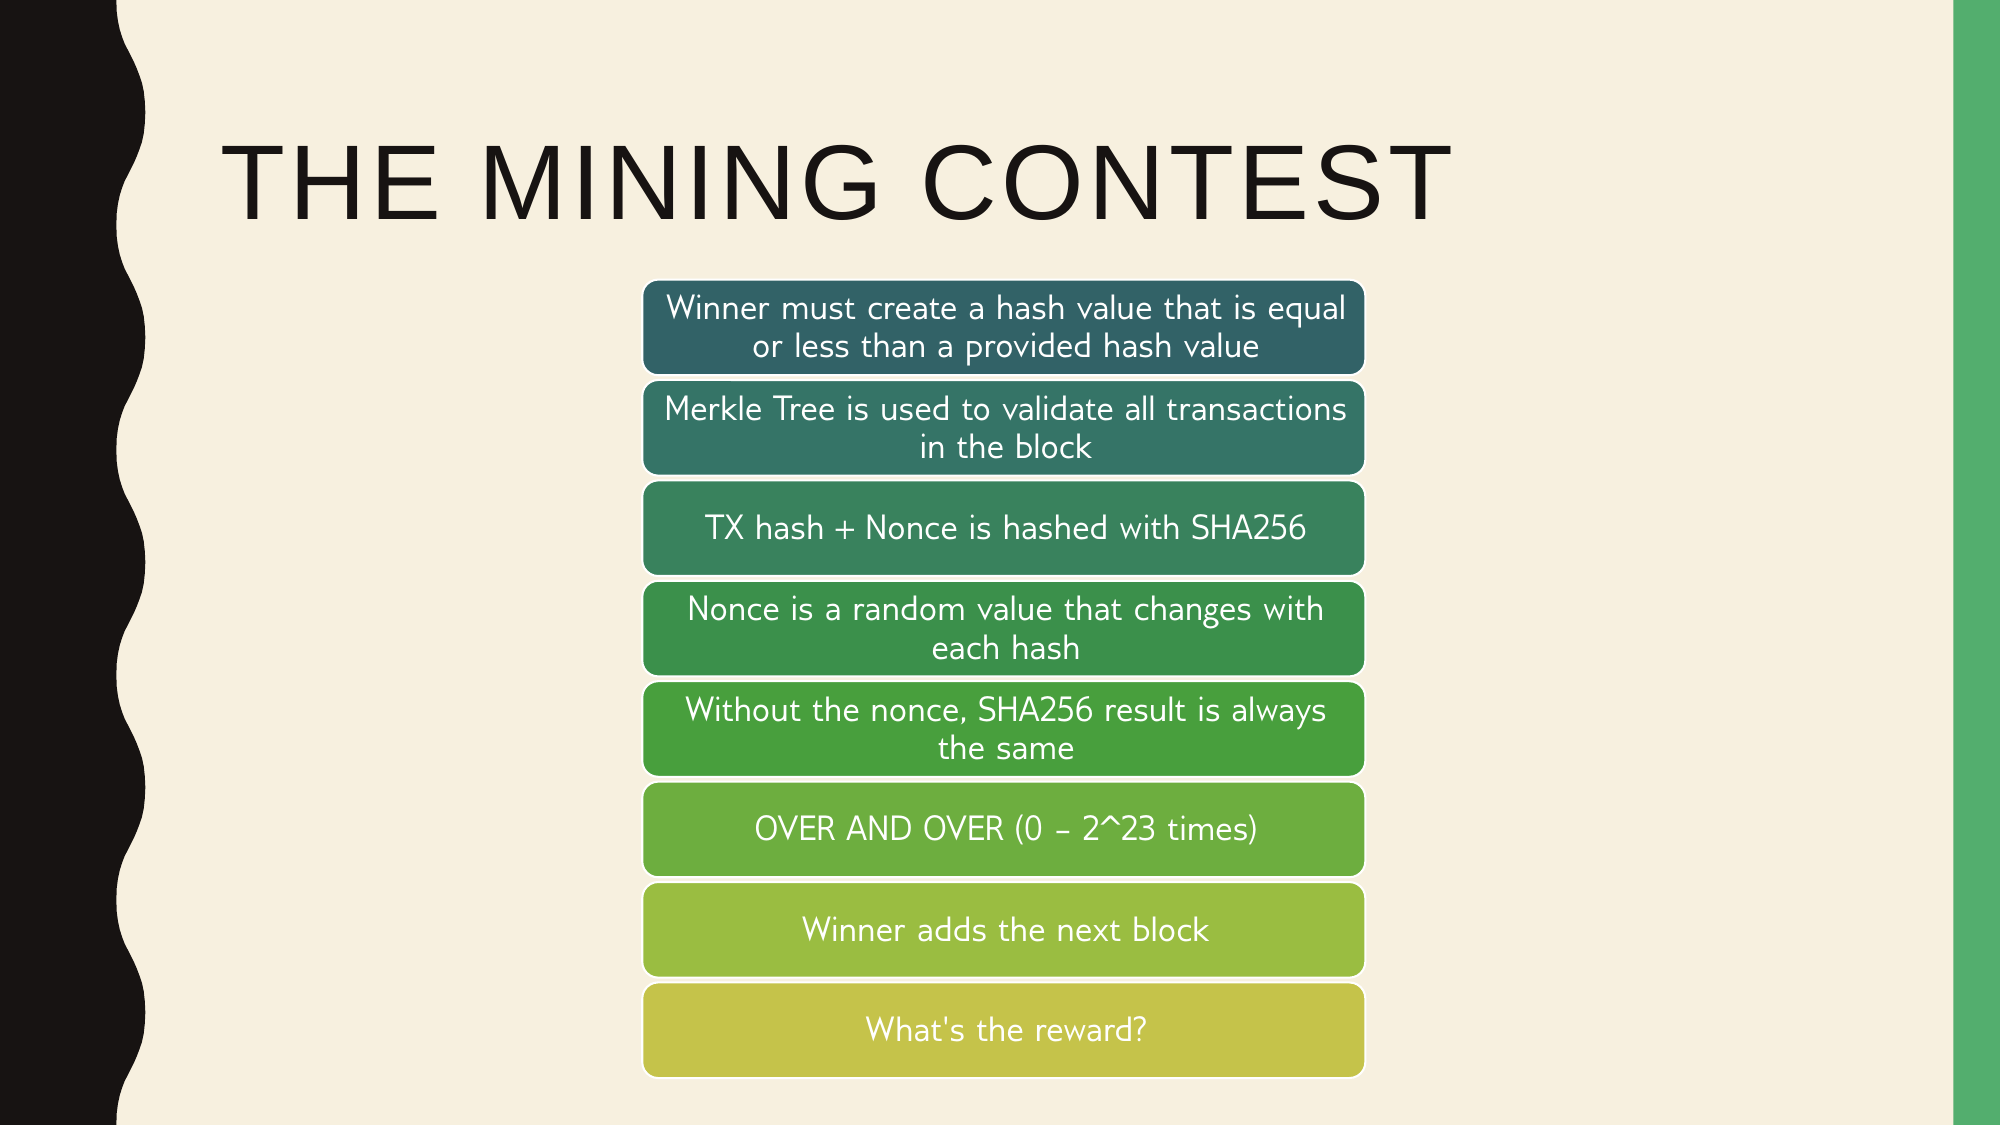

# THE MINING CONTEST
Winner must create a hash value that is equal or less than a provided hash value
Merkle Tree is used to validate all transactions in the block
TX hash + Nonce is hashed with SHA256
Nonce is a random value that changes with each hash
Without the nonce, SHA256 result is always the same
OVER AND OVER (0 – 2^23 times)
Winner adds the next block
What's the reward?